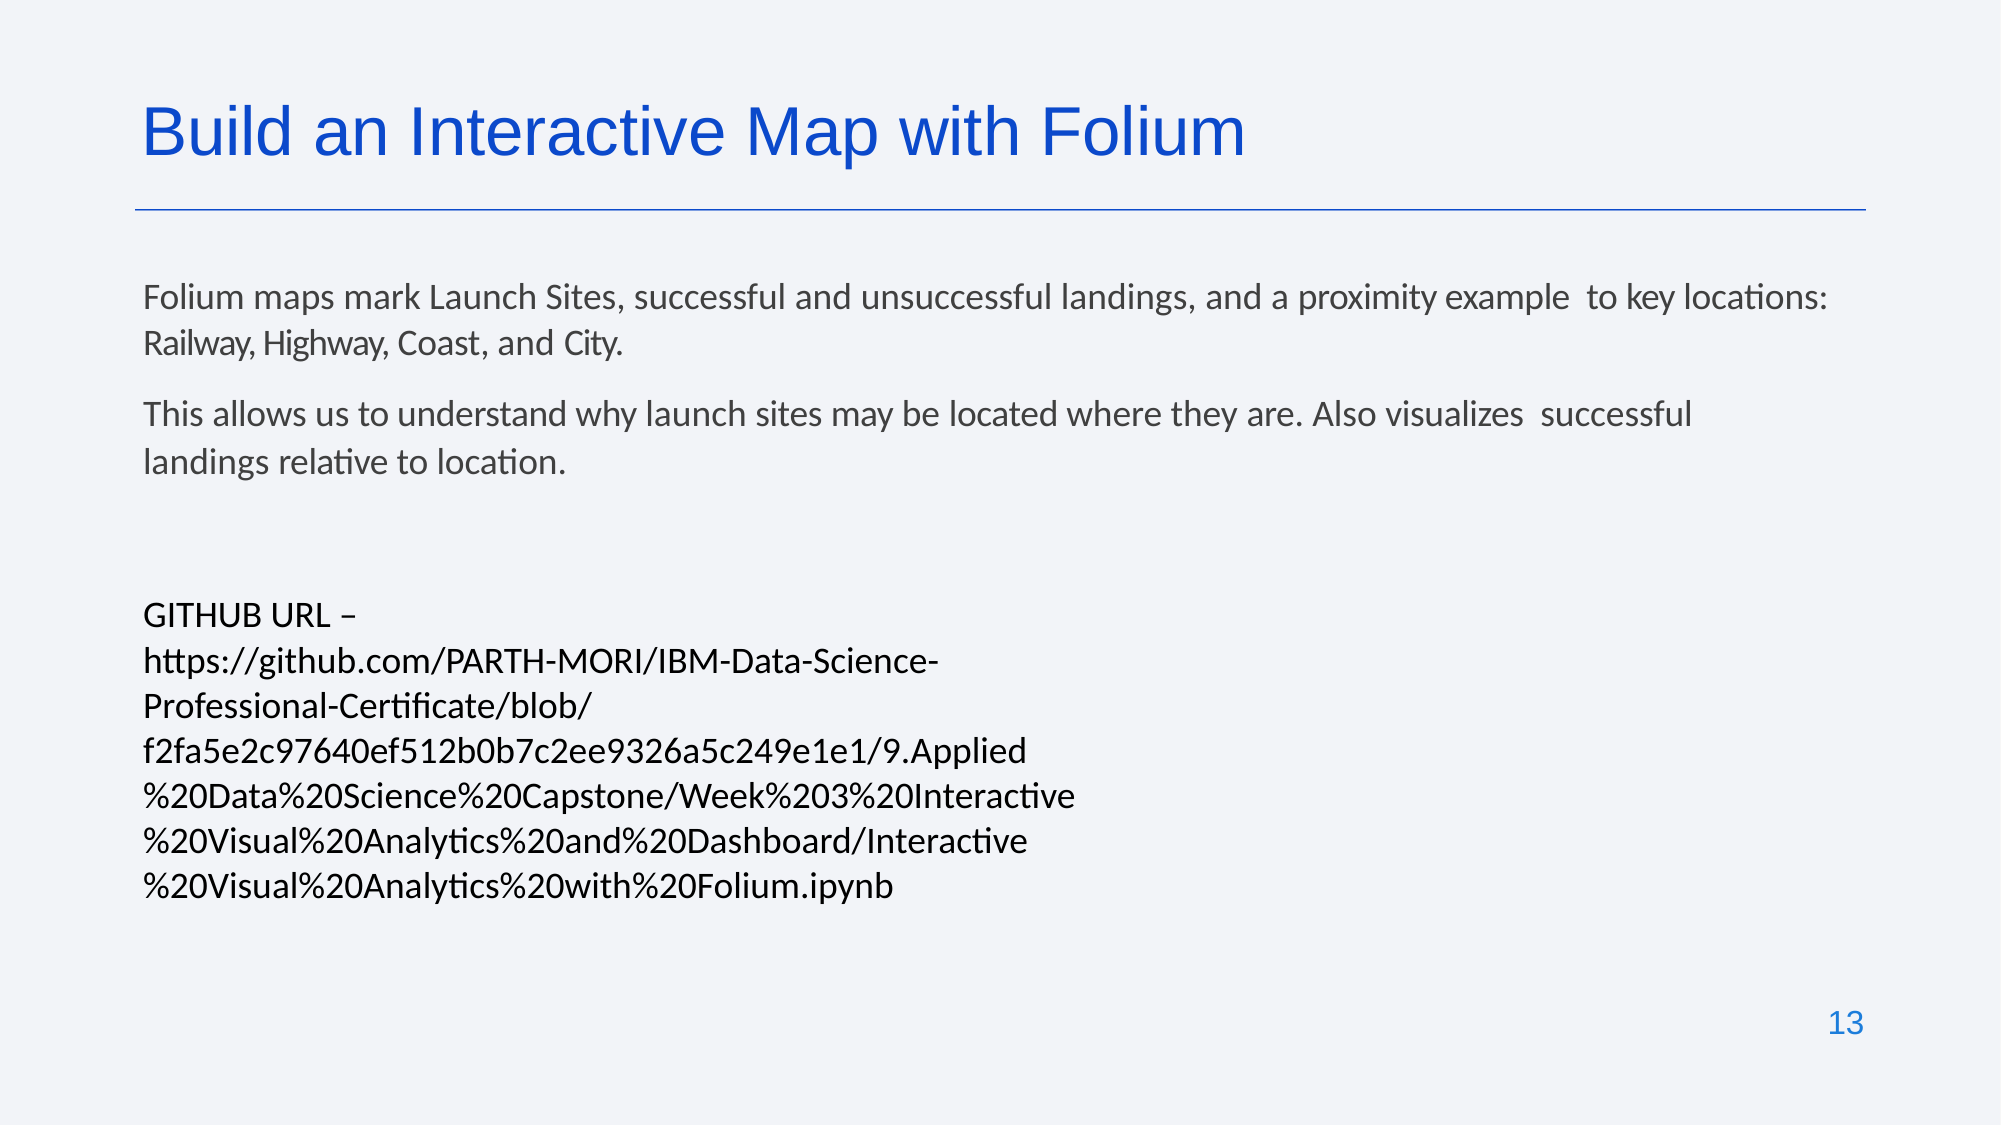

Build an Interactive Map with Folium
Folium maps mark Launch Sites, successful and unsuccessful landings, and a proximity example  to key locations: Railway, Highway, Coast, and City.
This allows us to understand why launch sites may be located where they are. Also visualizes  successful landings relative to location.
GITHUB URL –
https://github.com/PARTH-MORI/IBM-Data-Science-Professional-Certificate/blob/f2fa5e2c97640ef512b0b7c2ee9326a5c249e1e1/9.Applied%20Data%20Science%20Capstone/Week%203%20Interactive%20Visual%20Analytics%20and%20Dashboard/Interactive%20Visual%20Analytics%20with%20Folium.ipynb
13